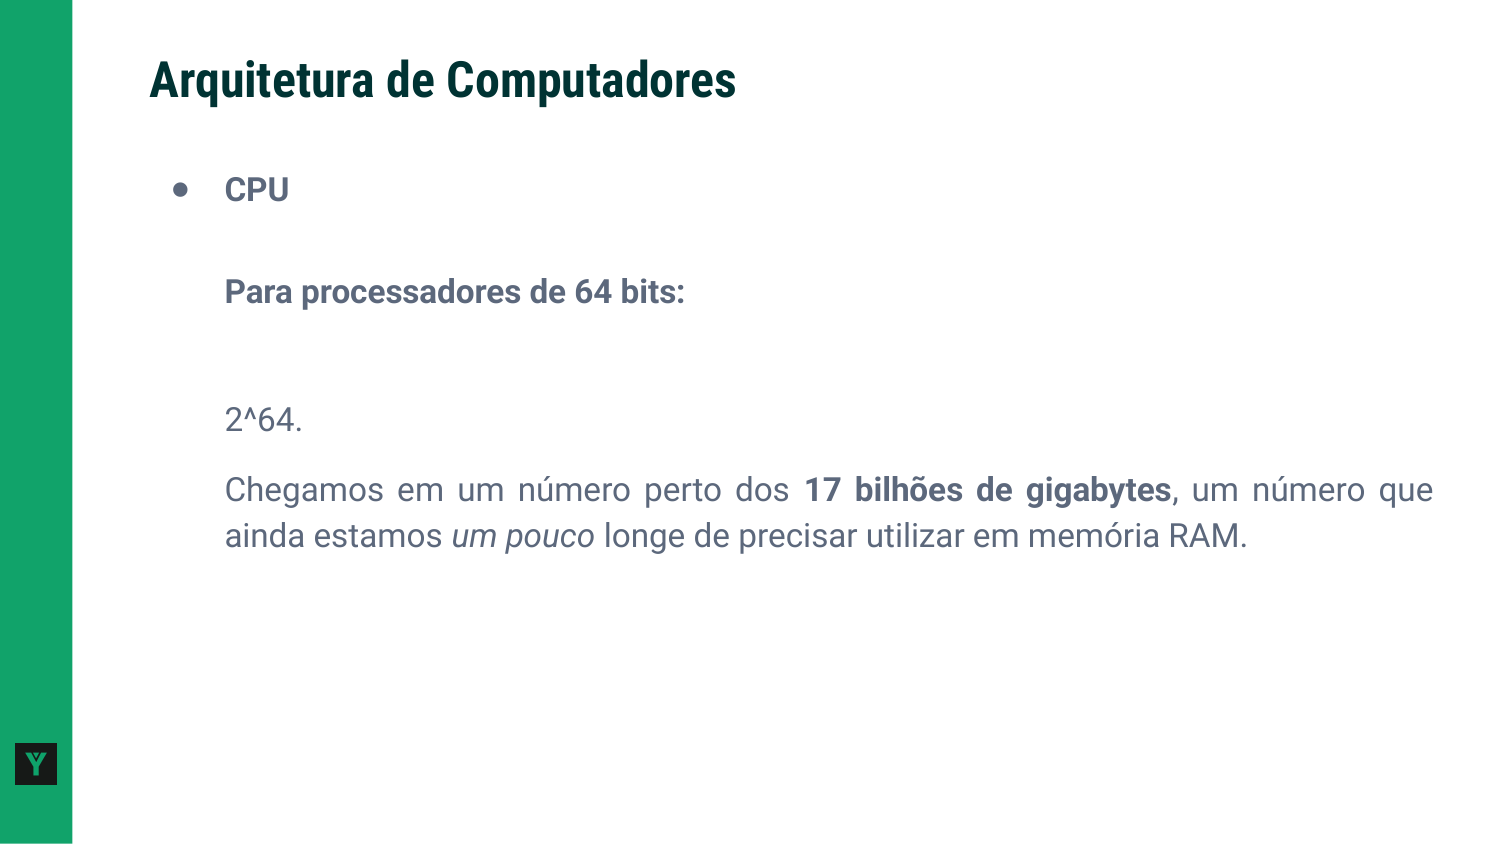

# Arquitetura de Computadores
CPU
Para processadores de 64 bits:

2^64.
Chegamos em um número perto dos 17 bilhões de gigabytes, um número que ainda estamos um pouco longe de precisar utilizar em memória RAM.